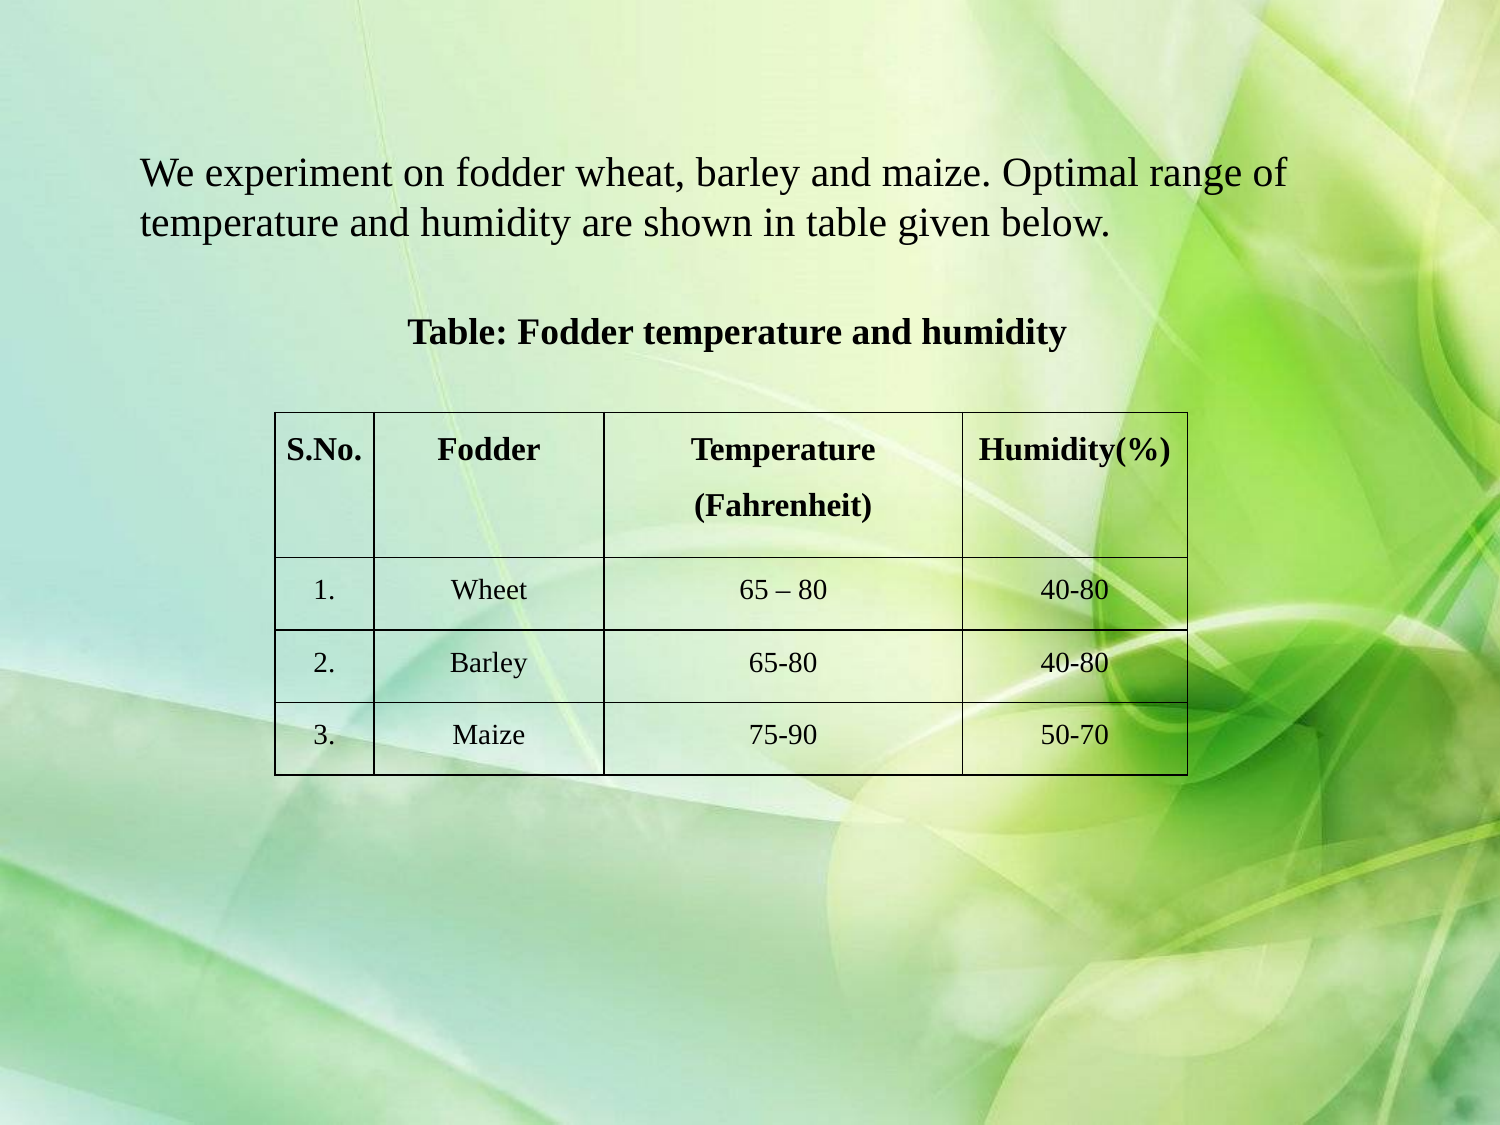

We experiment on fodder wheat, barley and maize. Optimal range of temperature and humidity are shown in table given below.
Table: Fodder temperature and humidity
| S.No. | Fodder | Temperature (Fahrenheit) | Humidity(%) |
| --- | --- | --- | --- |
| 1. | Wheet | 65 – 80 | 40-80 |
| 2. | Barley | 65-80 | 40-80 |
| 3. | Maize | 75-90 | 50-70 |